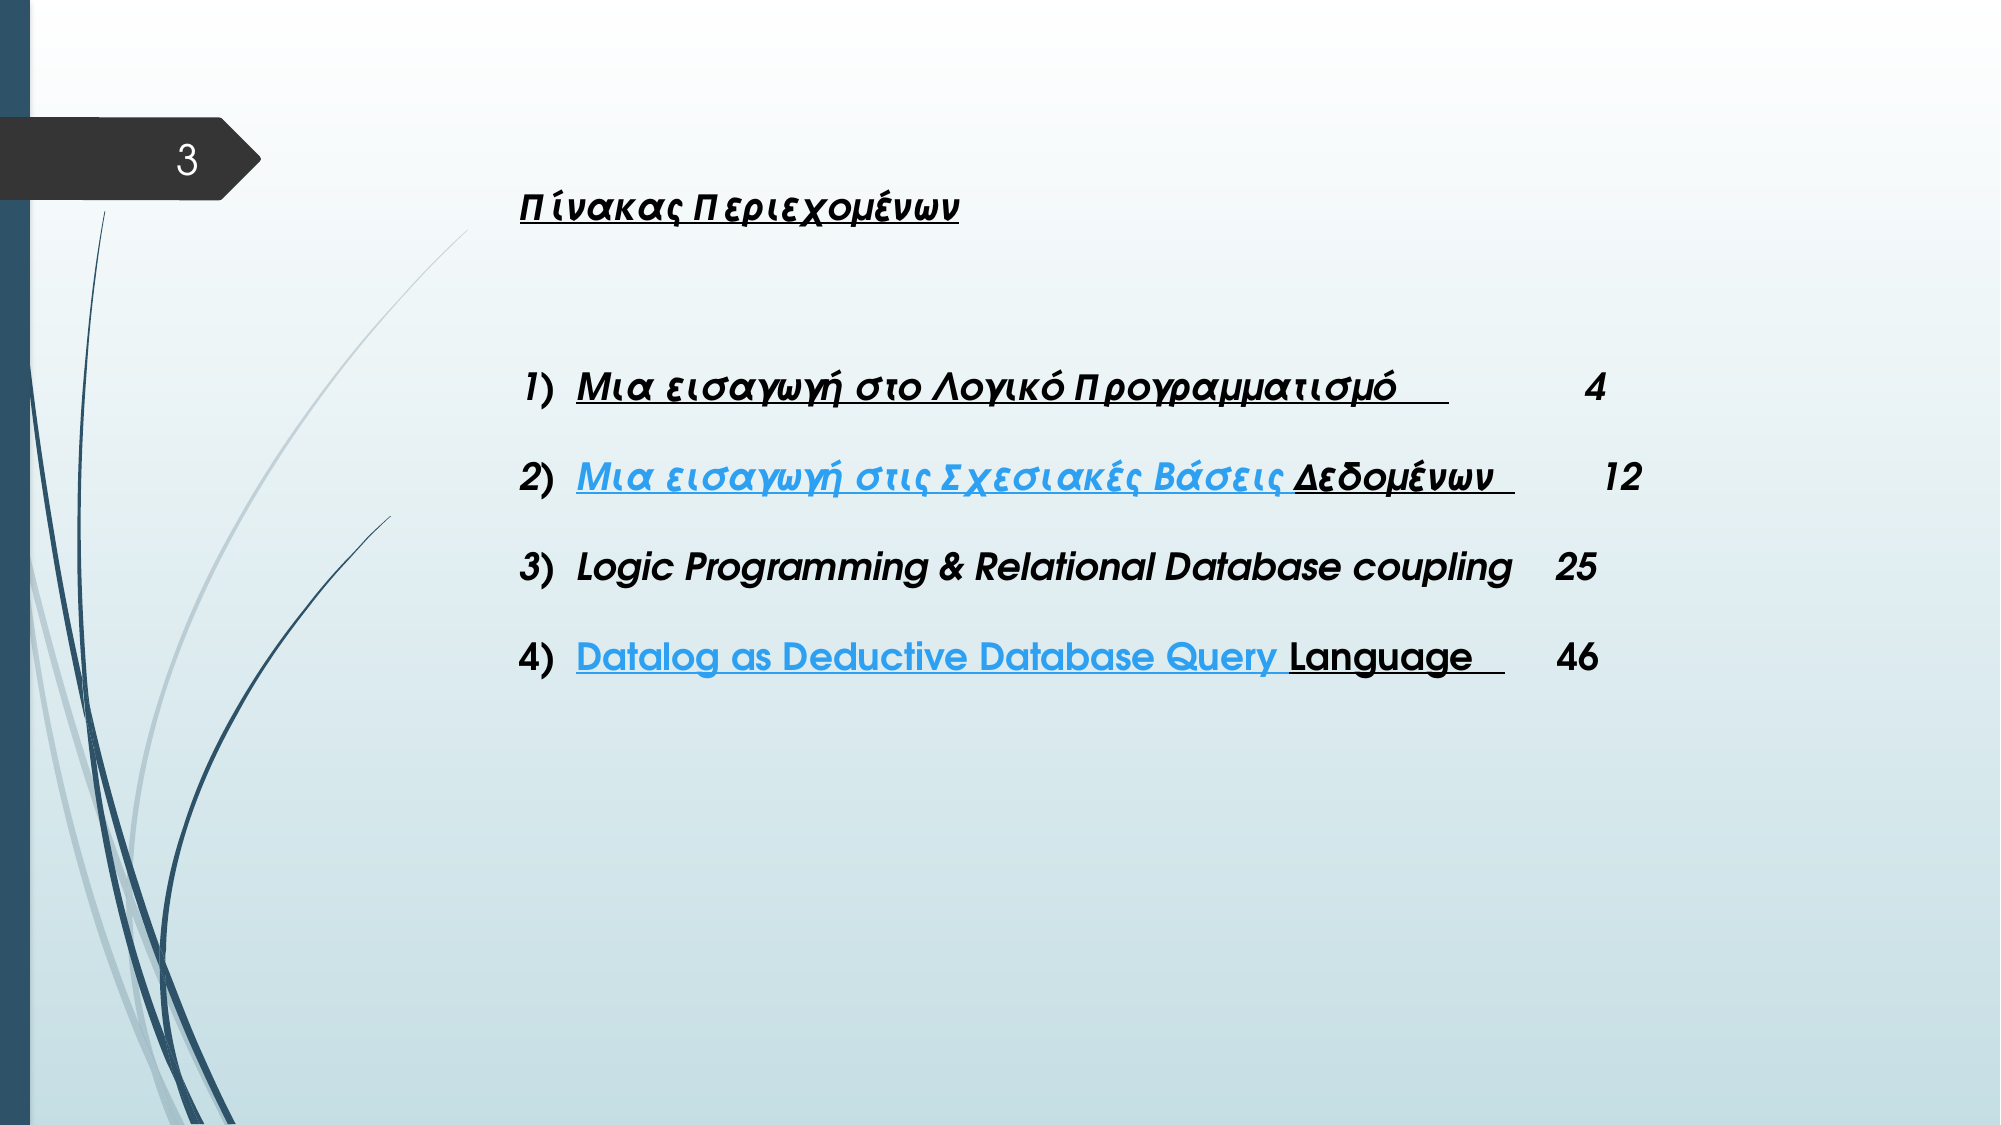

3
Πίνακας Περιεχομένων

Μια εισαγωγή στο Λογικό Προγραμματισμό                  4

Μια εισαγωγή στις Σχεσιακές Βάσεις Δεδομένων          12

Logic Programming & Relational Database coupling    25

Datalog as Deductive Database Query Language        46